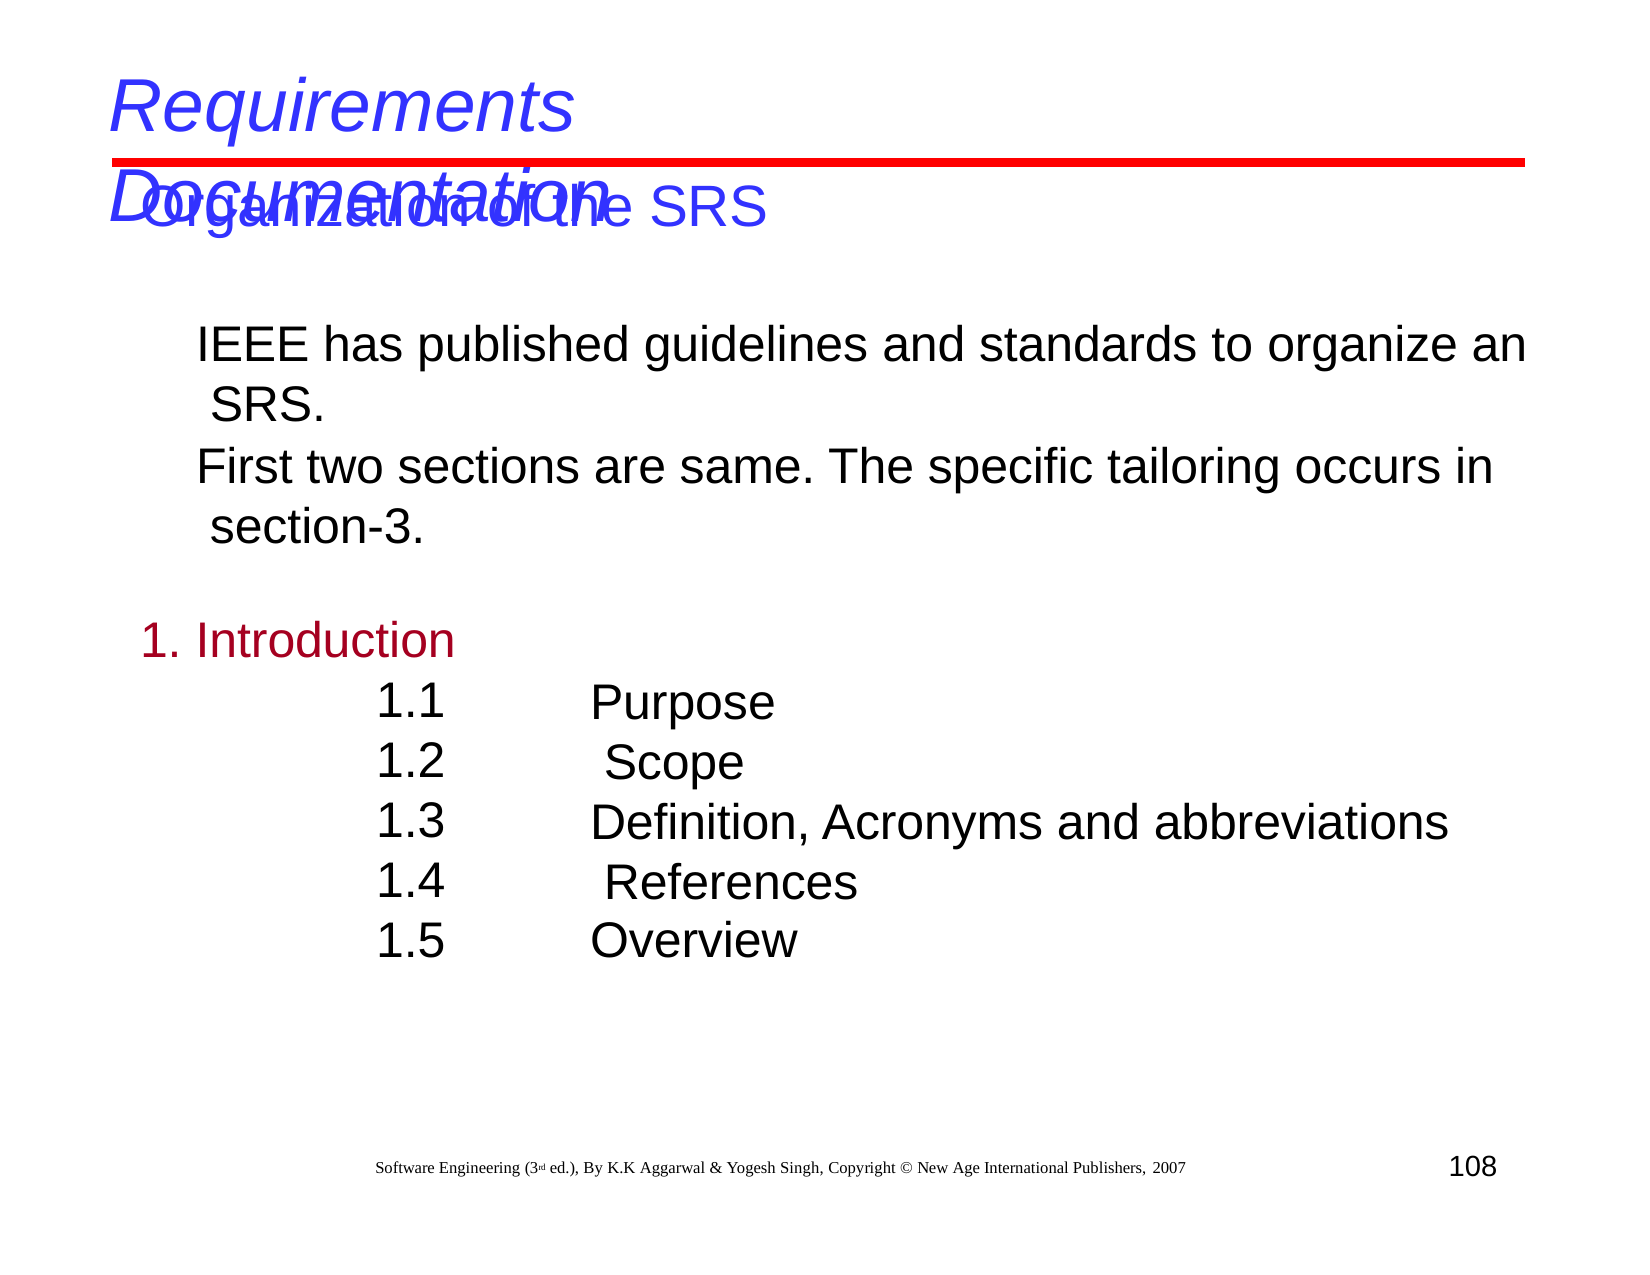

# Requirements Documentation

Organization of the SRS

IEEE has published guidelines and standards to organize an  SRS.
First two sections are same. The specific tailoring occurs in  section-3.
1. Introduction
1.1
1.2
1.3
1.4
1.5
Purpose  Scope
Definition, Acronyms and abbreviations  References
Overview
108
Software Engineering (3rd  ed.), By K.K Aggarwal & Yogesh Singh, Copyright © New Age International Publishers, 2007